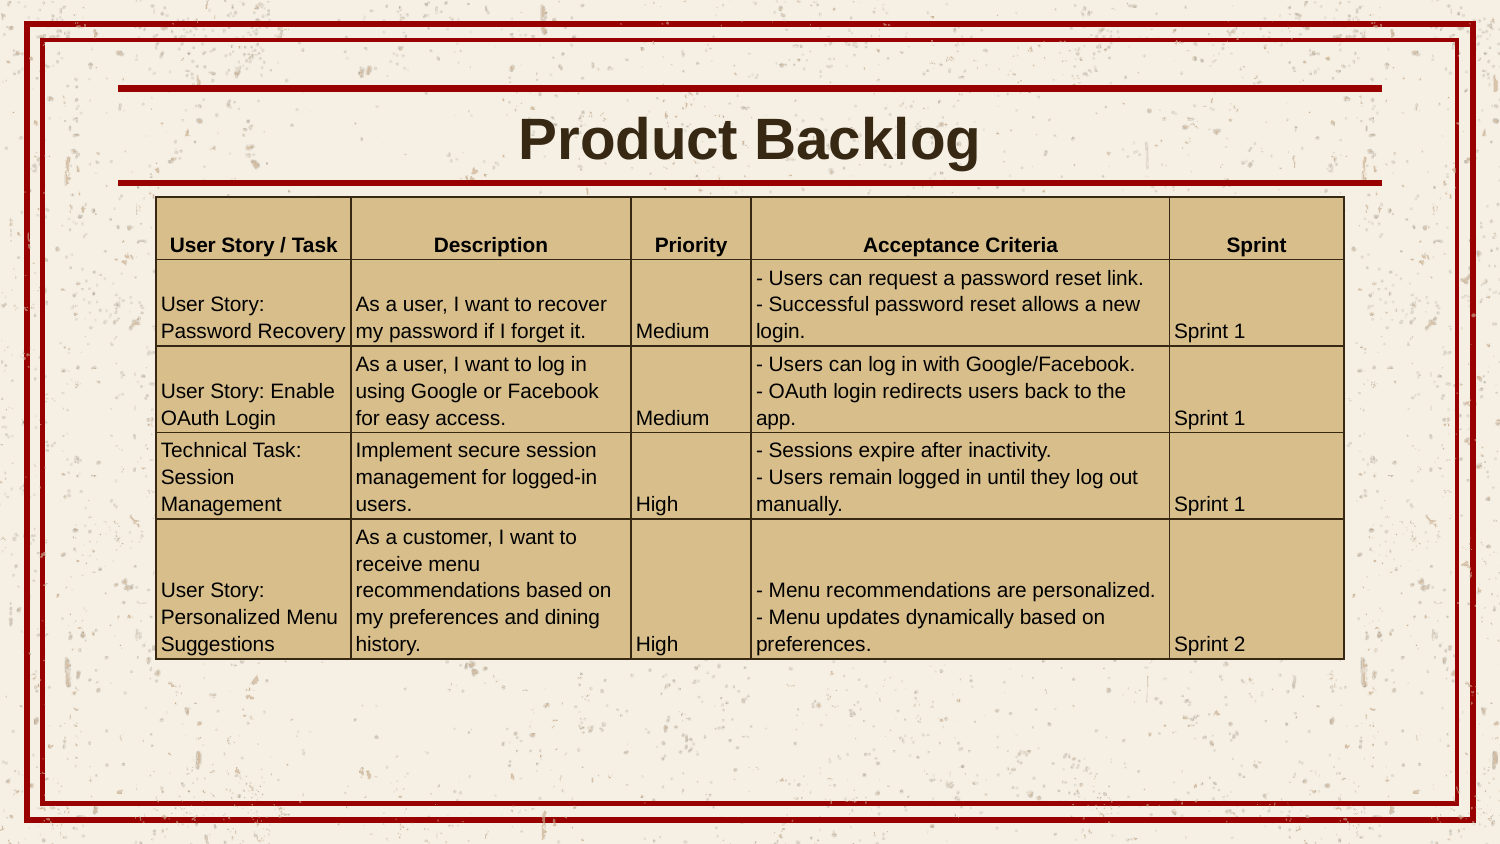

# Product Backlog
| User Story / Task | Description | Priority | Acceptance Criteria | Sprint |
| --- | --- | --- | --- | --- |
| User Story: Password Recovery | As a user, I want to recover my password if I forget it. | Medium | - Users can request a password reset link. - Successful password reset allows a new login. | Sprint 1 |
| User Story: Enable OAuth Login | As a user, I want to log in using Google or Facebook for easy access. | Medium | - Users can log in with Google/Facebook. - OAuth login redirects users back to the app. | Sprint 1 |
| Technical Task: Session Management | Implement secure session management for logged-in users. | High | - Sessions expire after inactivity. - Users remain logged in until they log out manually. | Sprint 1 |
| User Story: Personalized Menu Suggestions | As a customer, I want to receive menu recommendations based on my preferences and dining history. | High | - Menu recommendations are personalized. - Menu updates dynamically based on preferences. | Sprint 2 |